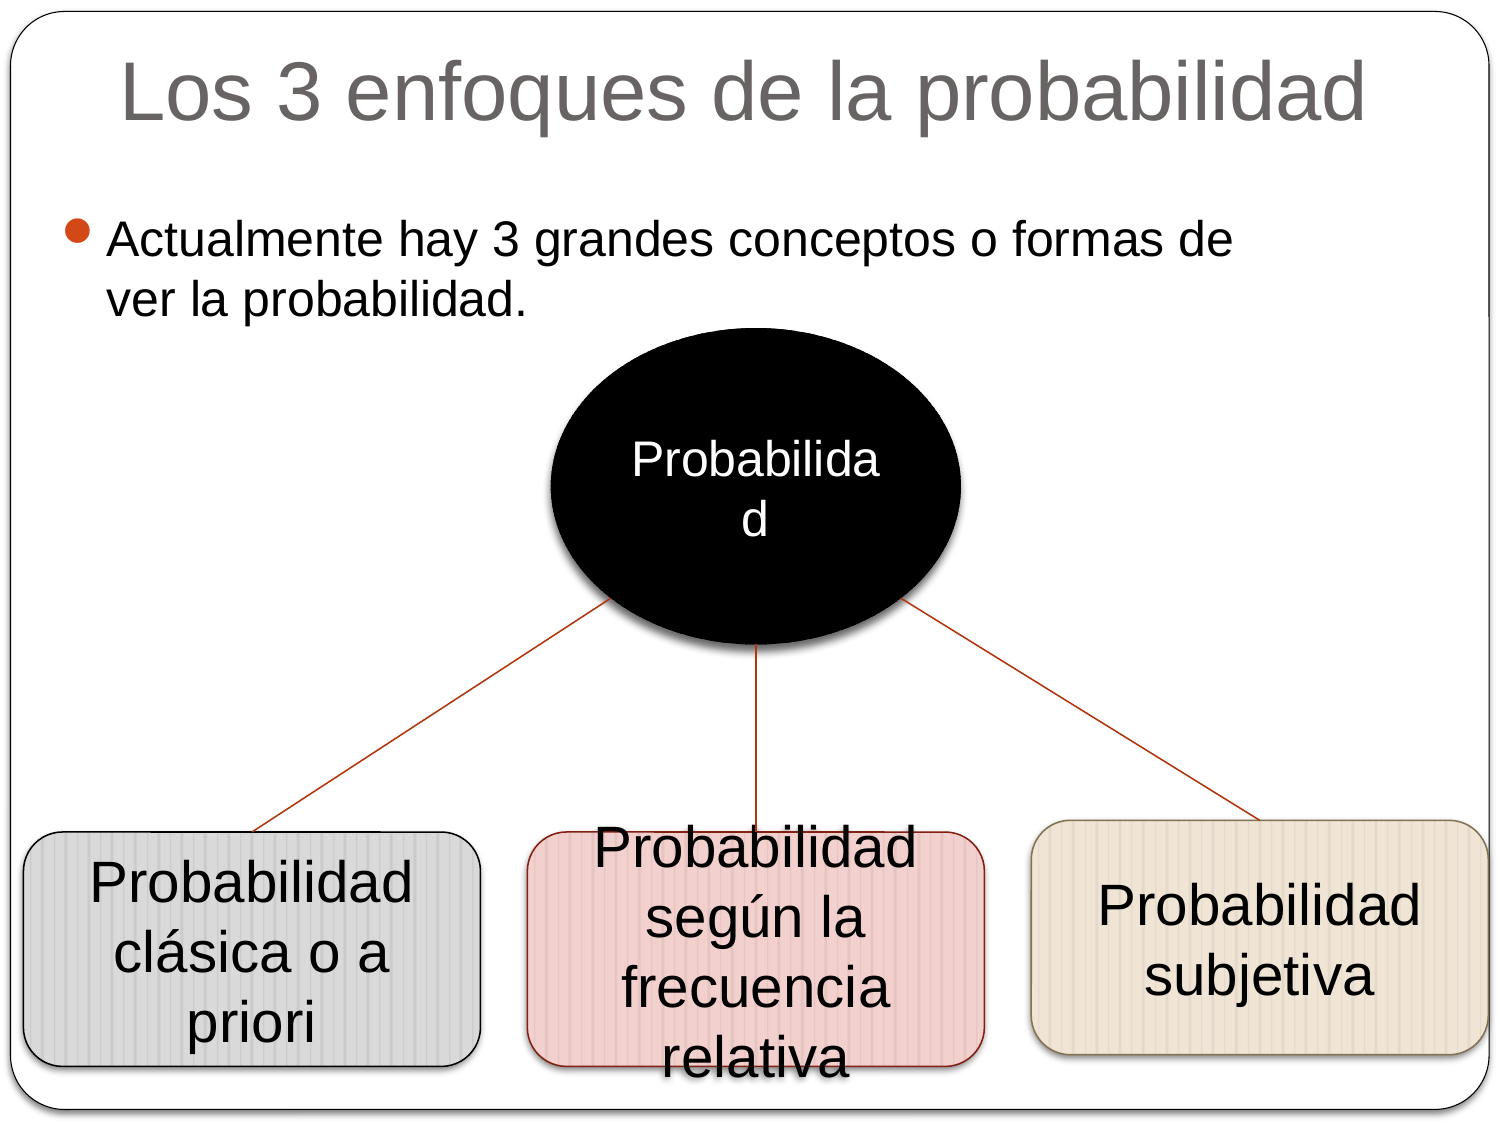

# Los 3 enfoques de la probabilidad
Actualmente hay 3 grandes conceptos o formas de ver la probabilidad.
Probabilidad
Probabilidad subjetiva
Probabilidad clásica o a priori
Probabilidad según la frecuencia relativa